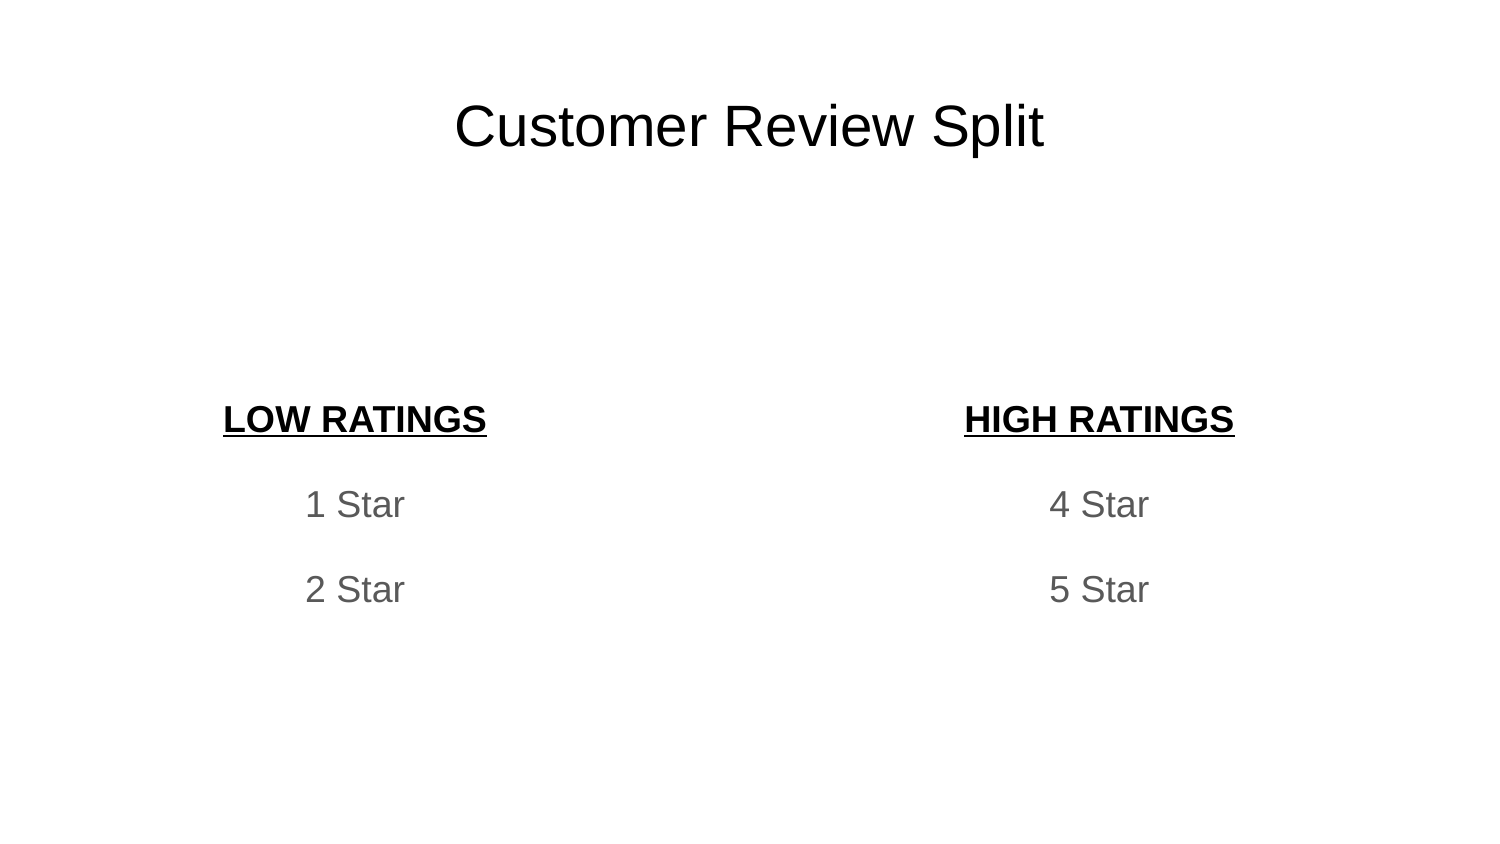

# Customer Review Split
LOW RATINGS
1 Star
2 Star
HIGH RATINGS
4 Star
5 Star